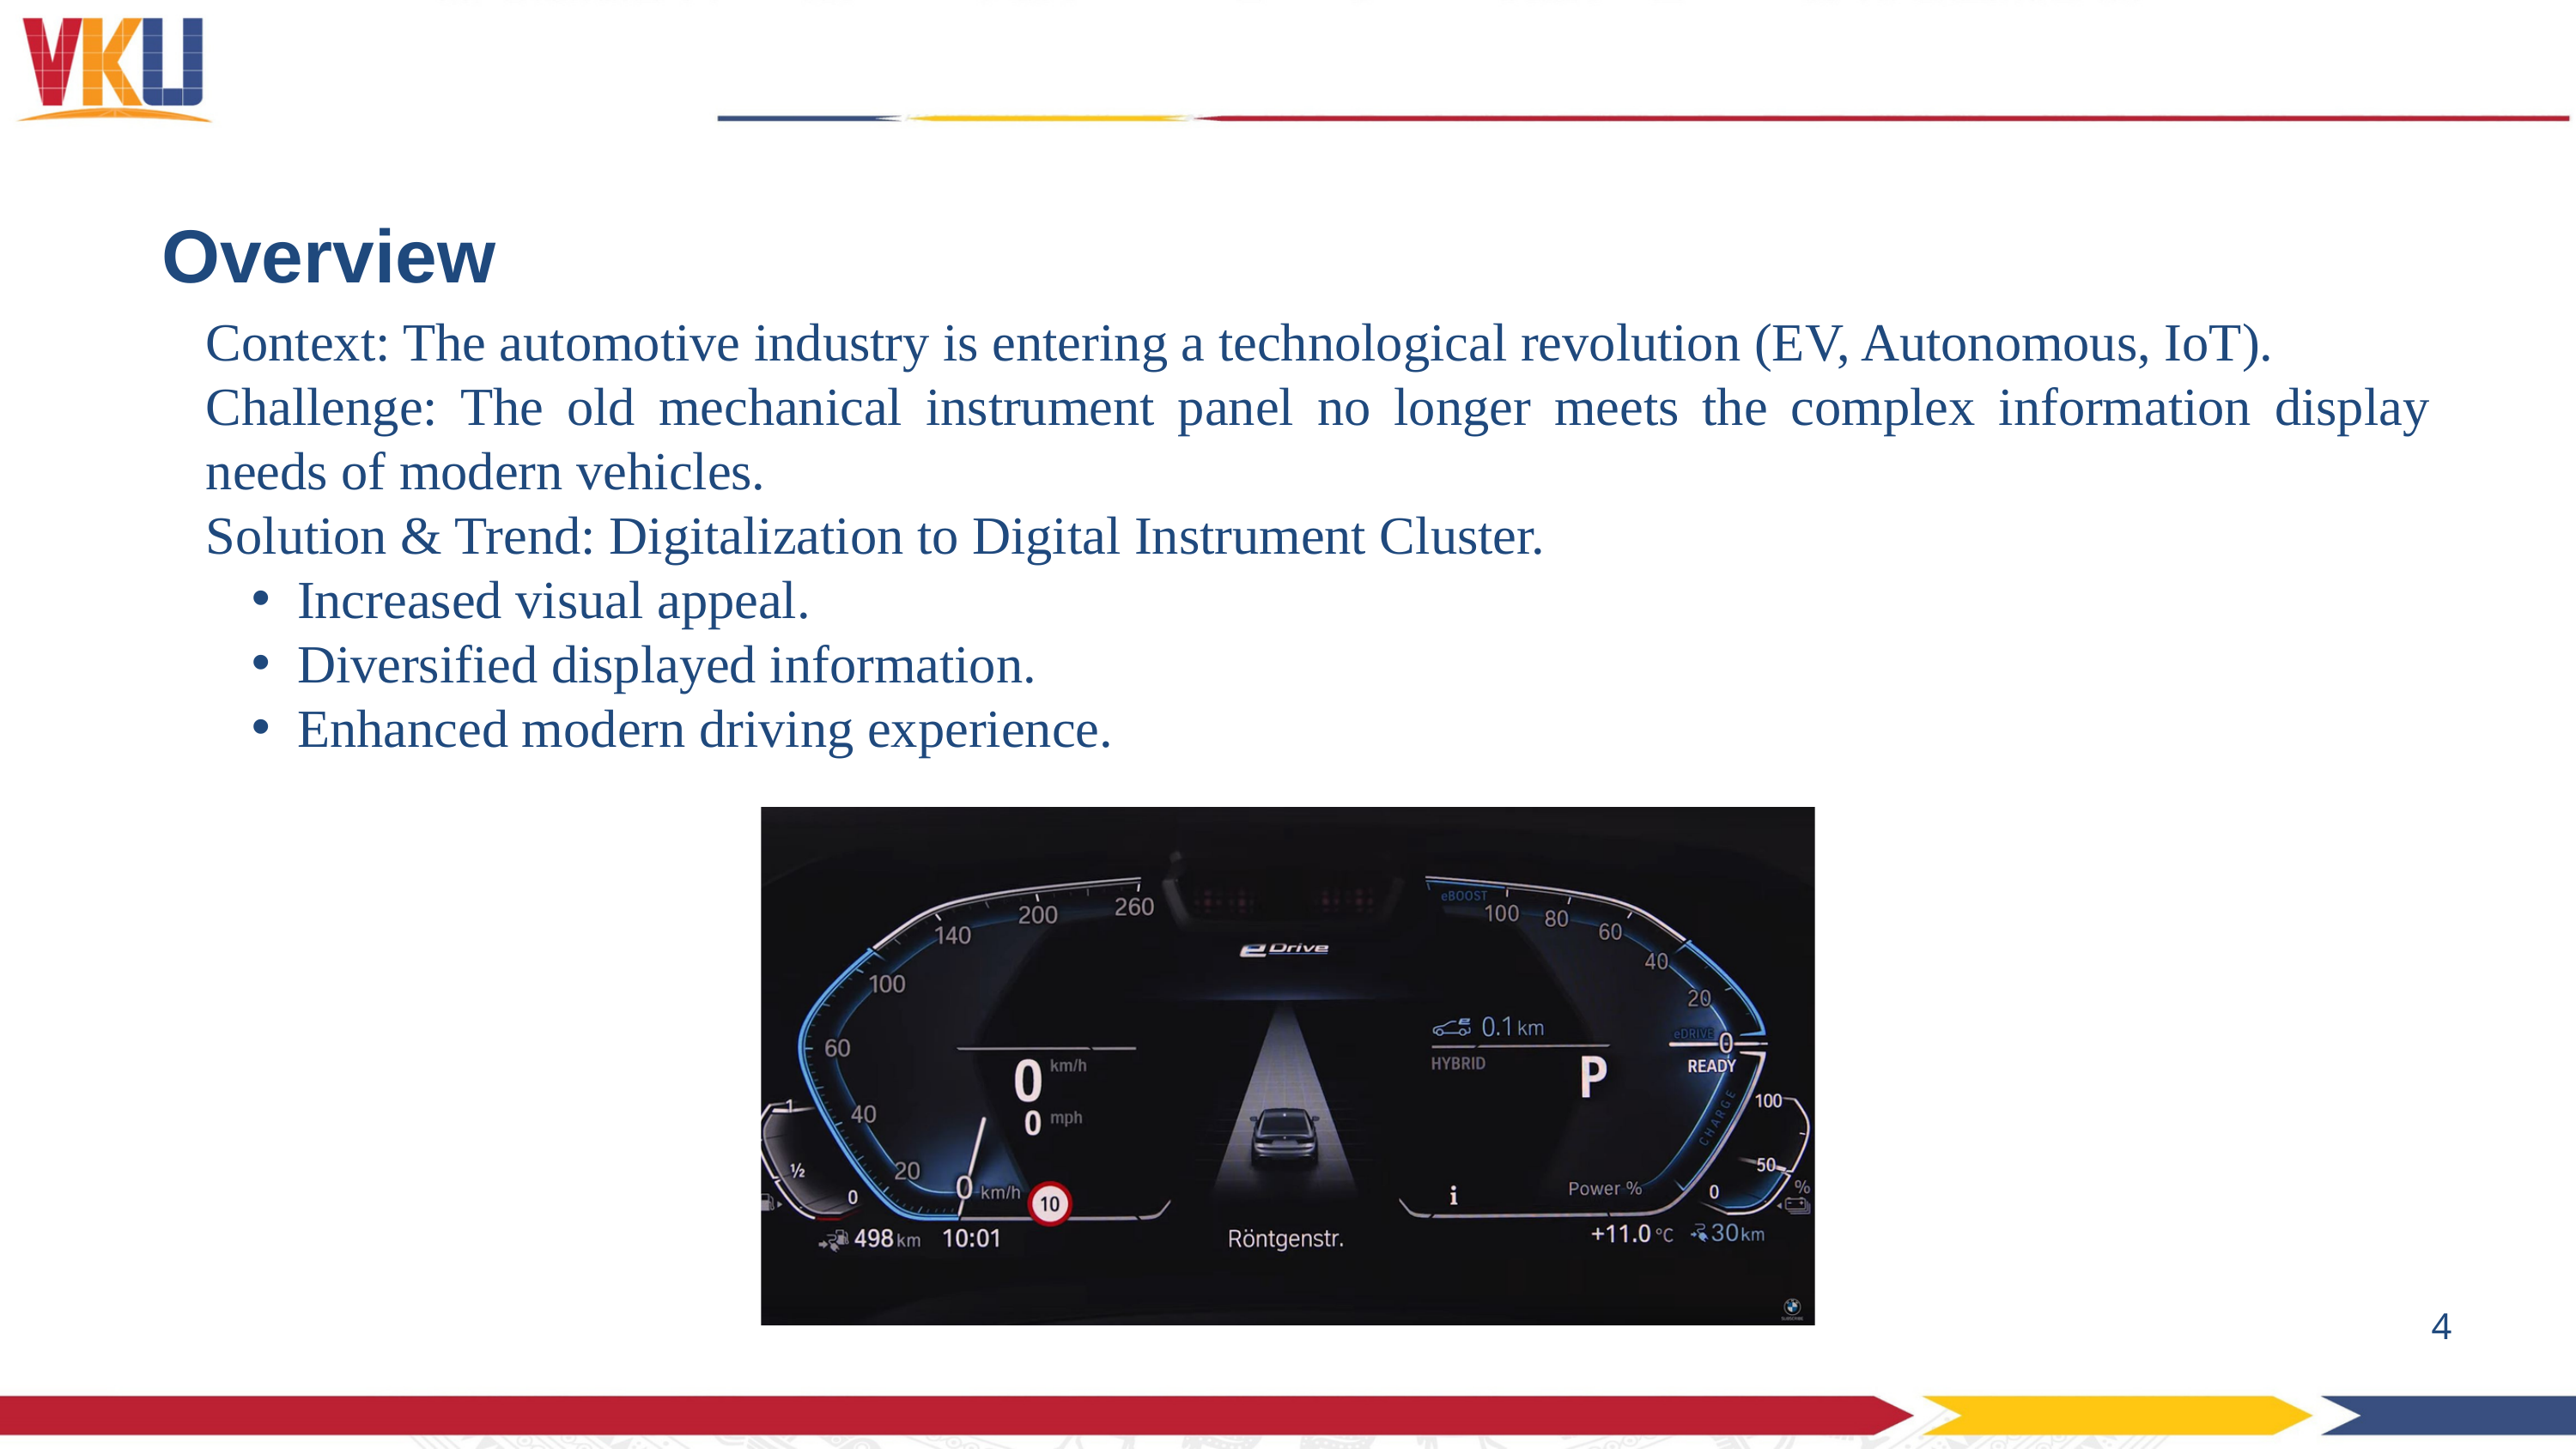

Overview
Context: The automotive industry is entering a technological revolution (EV, Autonomous, IoT).
Challenge: The old mechanical instrument panel no longer meets the complex information display needs of modern vehicles.
Solution & Trend: Digitalization to Digital Instrument Cluster.
Increased visual appeal.
Diversified displayed information.
Enhanced modern driving experience.

4